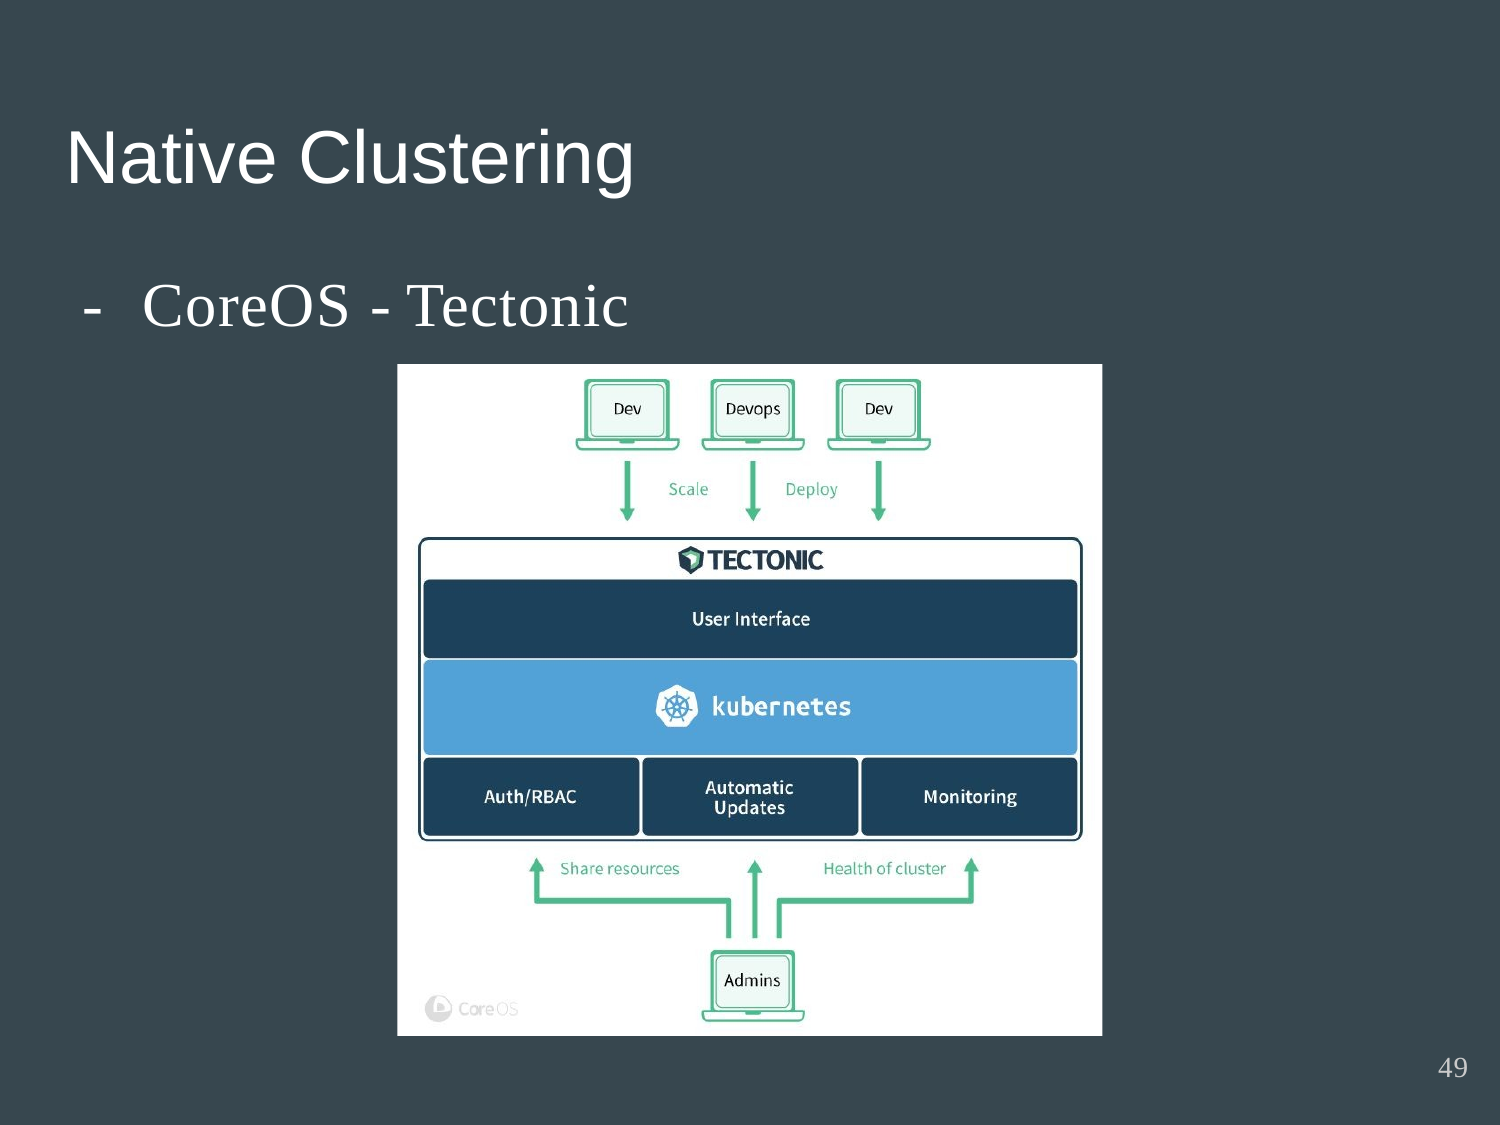

Native Clustering
-	CoreOS - Tectonic

49